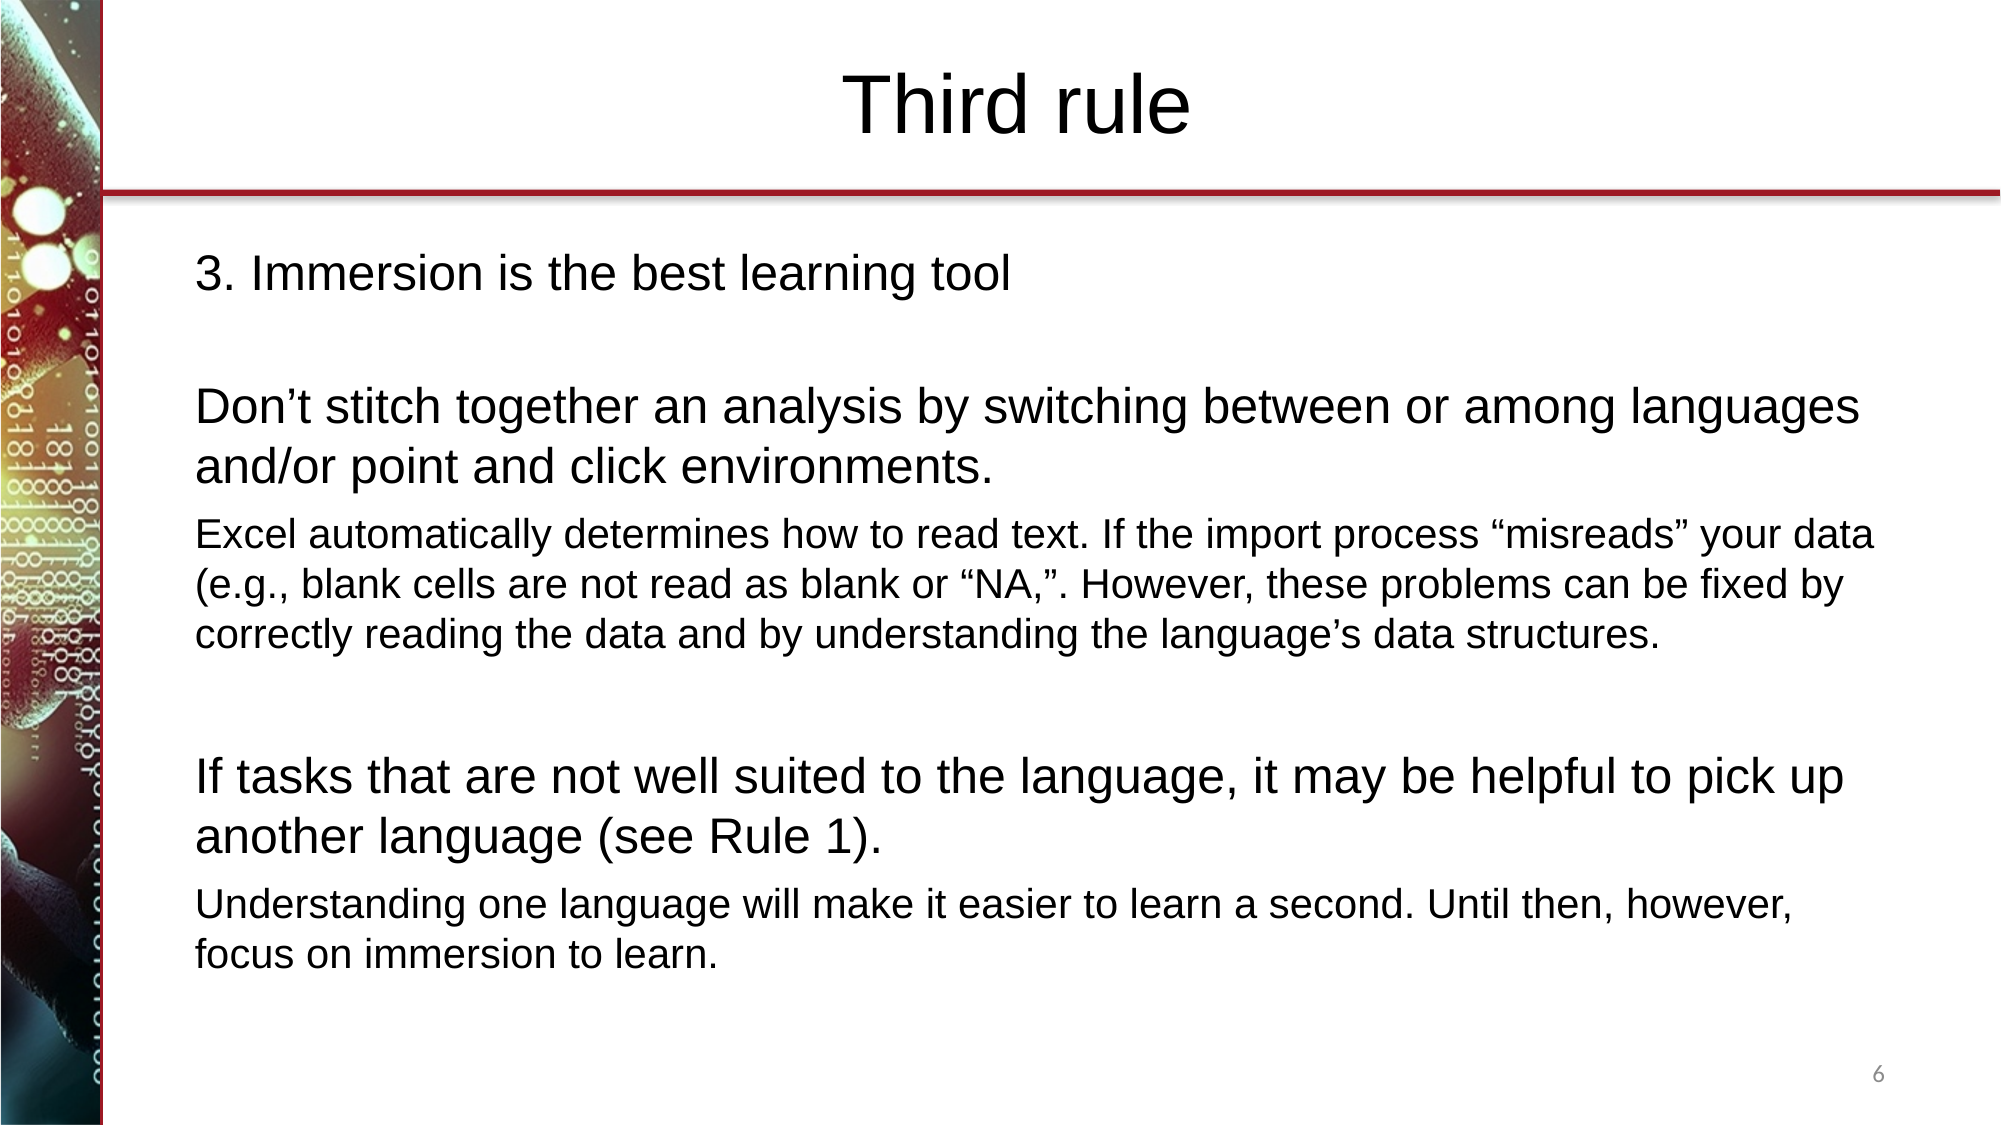

Third rule
3. Immersion is the best learning tool

Don’t stitch together an analysis by switching between or among languages and/or point and click environments.
Excel automatically determines how to read text. If the import process “misreads” your data (e.g., blank cells are not read as blank or “NA,”. However, these problems can be fixed by correctly reading the data and by understanding the language’s data structures.

If tasks that are not well suited to the language, it may be helpful to pick up another language (see Rule 1).
Understanding one language will make it easier to learn a second. Until then, however, focus on immersion to learn.

6